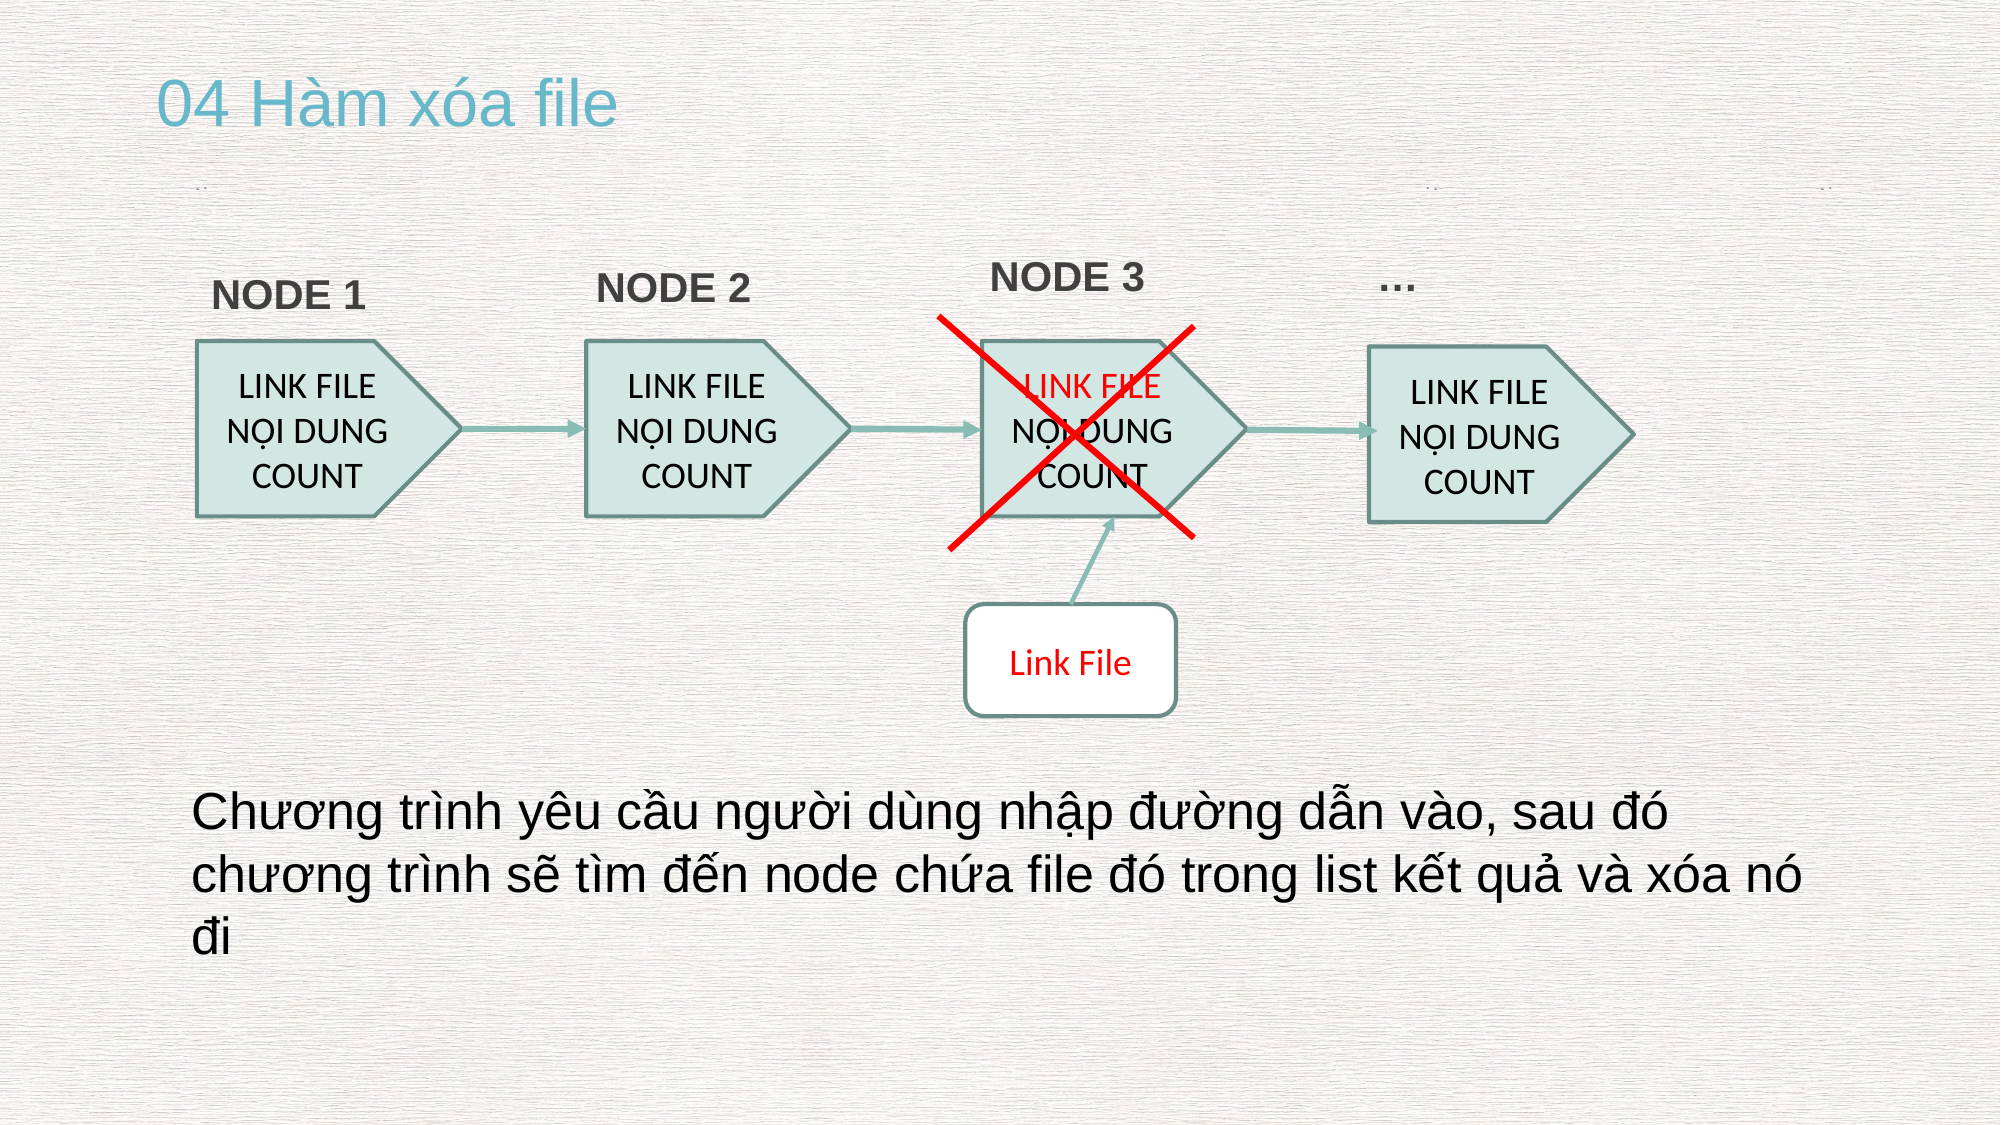

04 Hàm xóa file
NODE 3
…
NODE 2
NODE 1
LINK FILE
NỘI DUNG
COUNT
LINK FILE
NỘI DUNG
COUNT
LINK FILE
NỘI DUNG
COUNT
LINK FILE
NỘI DUNG
COUNT
Link File
Chương trình yêu cầu người dùng nhập đường dẫn vào, sau đó chương trình sẽ tìm đến node chứa file đó trong list kết quả và xóa nó đi